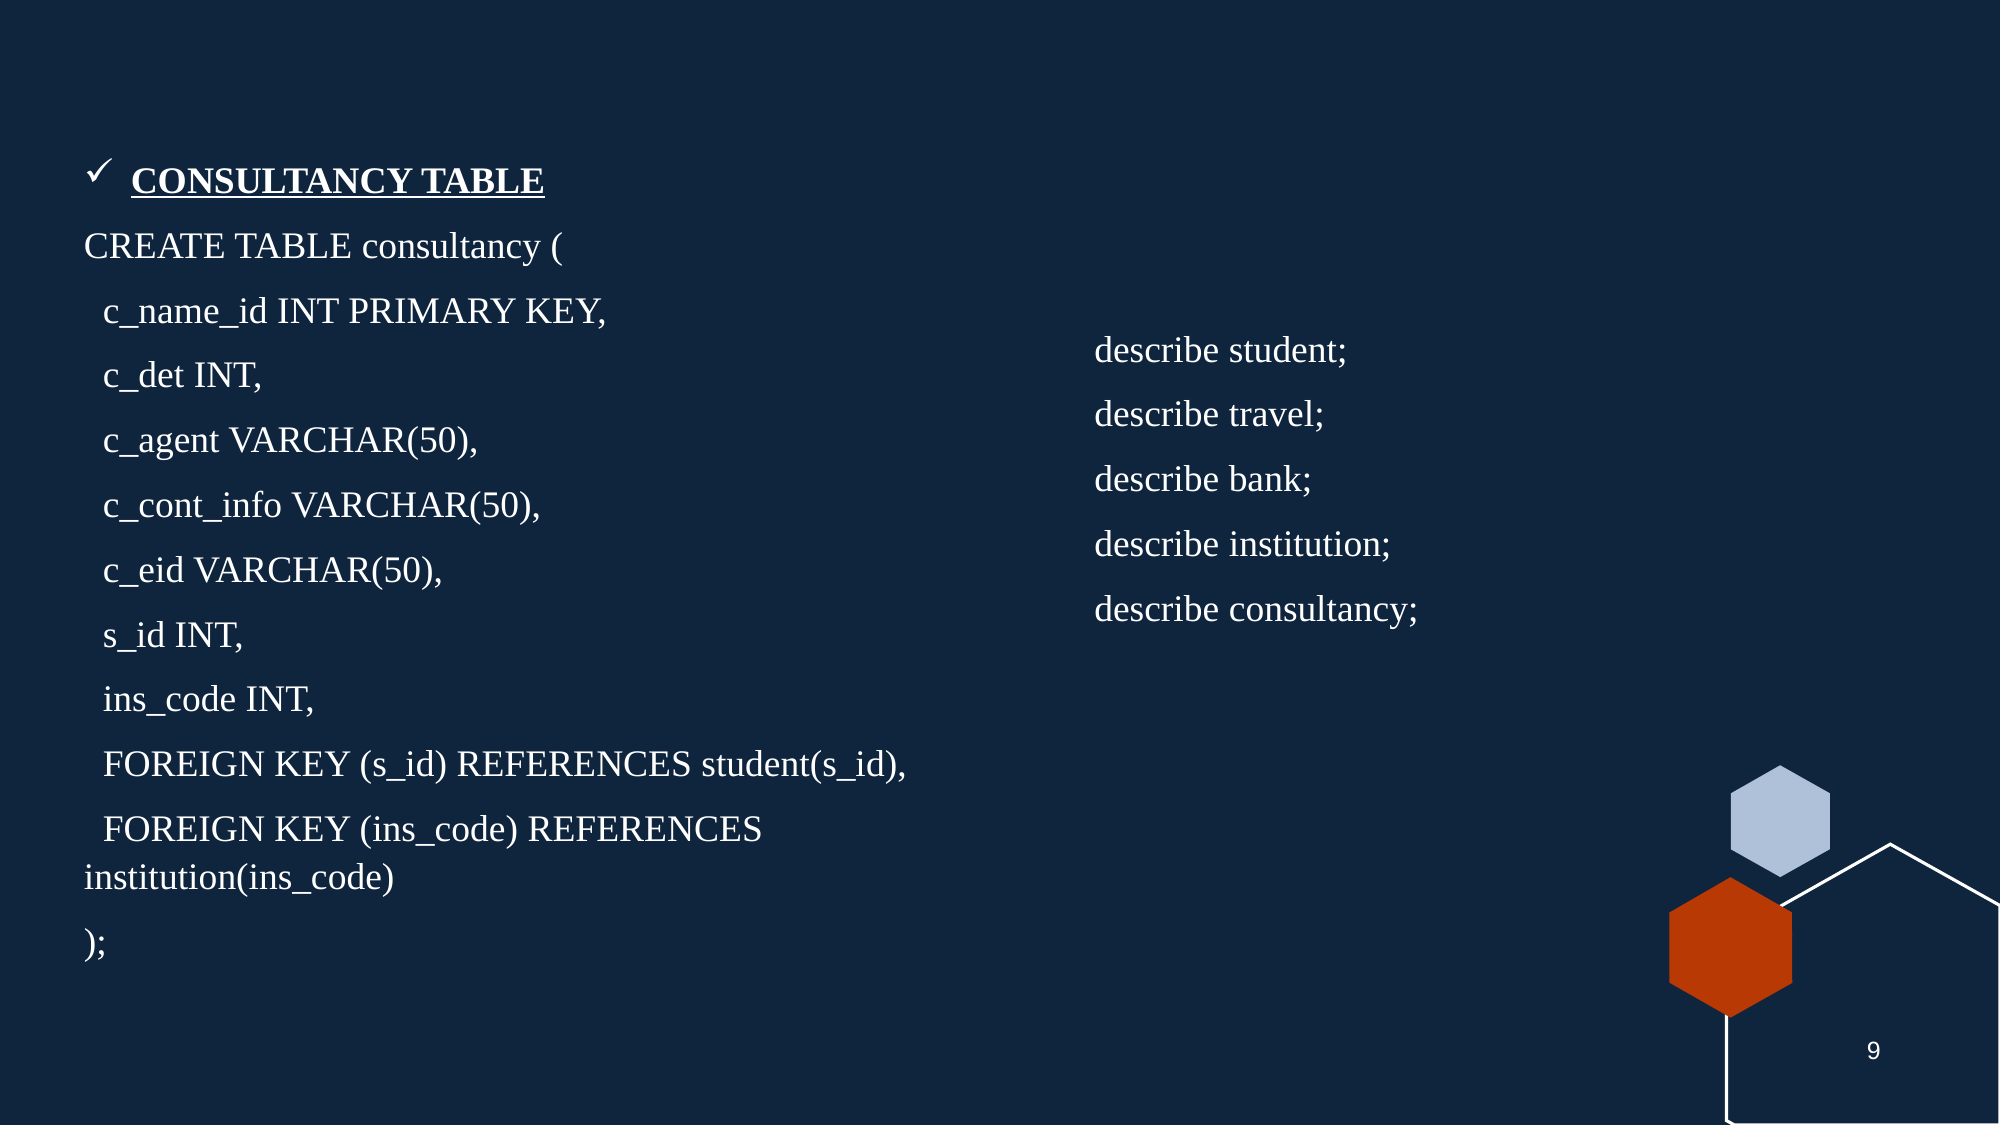

CONSULTANCY TABLE
CREATE TABLE consultancy (
  c_name_id INT PRIMARY KEY,
  c_det INT,
  c_agent VARCHAR(50),
  c_cont_info VARCHAR(50),
  c_eid VARCHAR(50),
  s_id INT,
  ins_code INT,
  FOREIGN KEY (s_id) REFERENCES student(s_id),
  FOREIGN KEY (ins_code) REFERENCES institution(ins_code)
);
describe student;
describe travel;
describe bank;
describe institution;
describe consultancy;
9